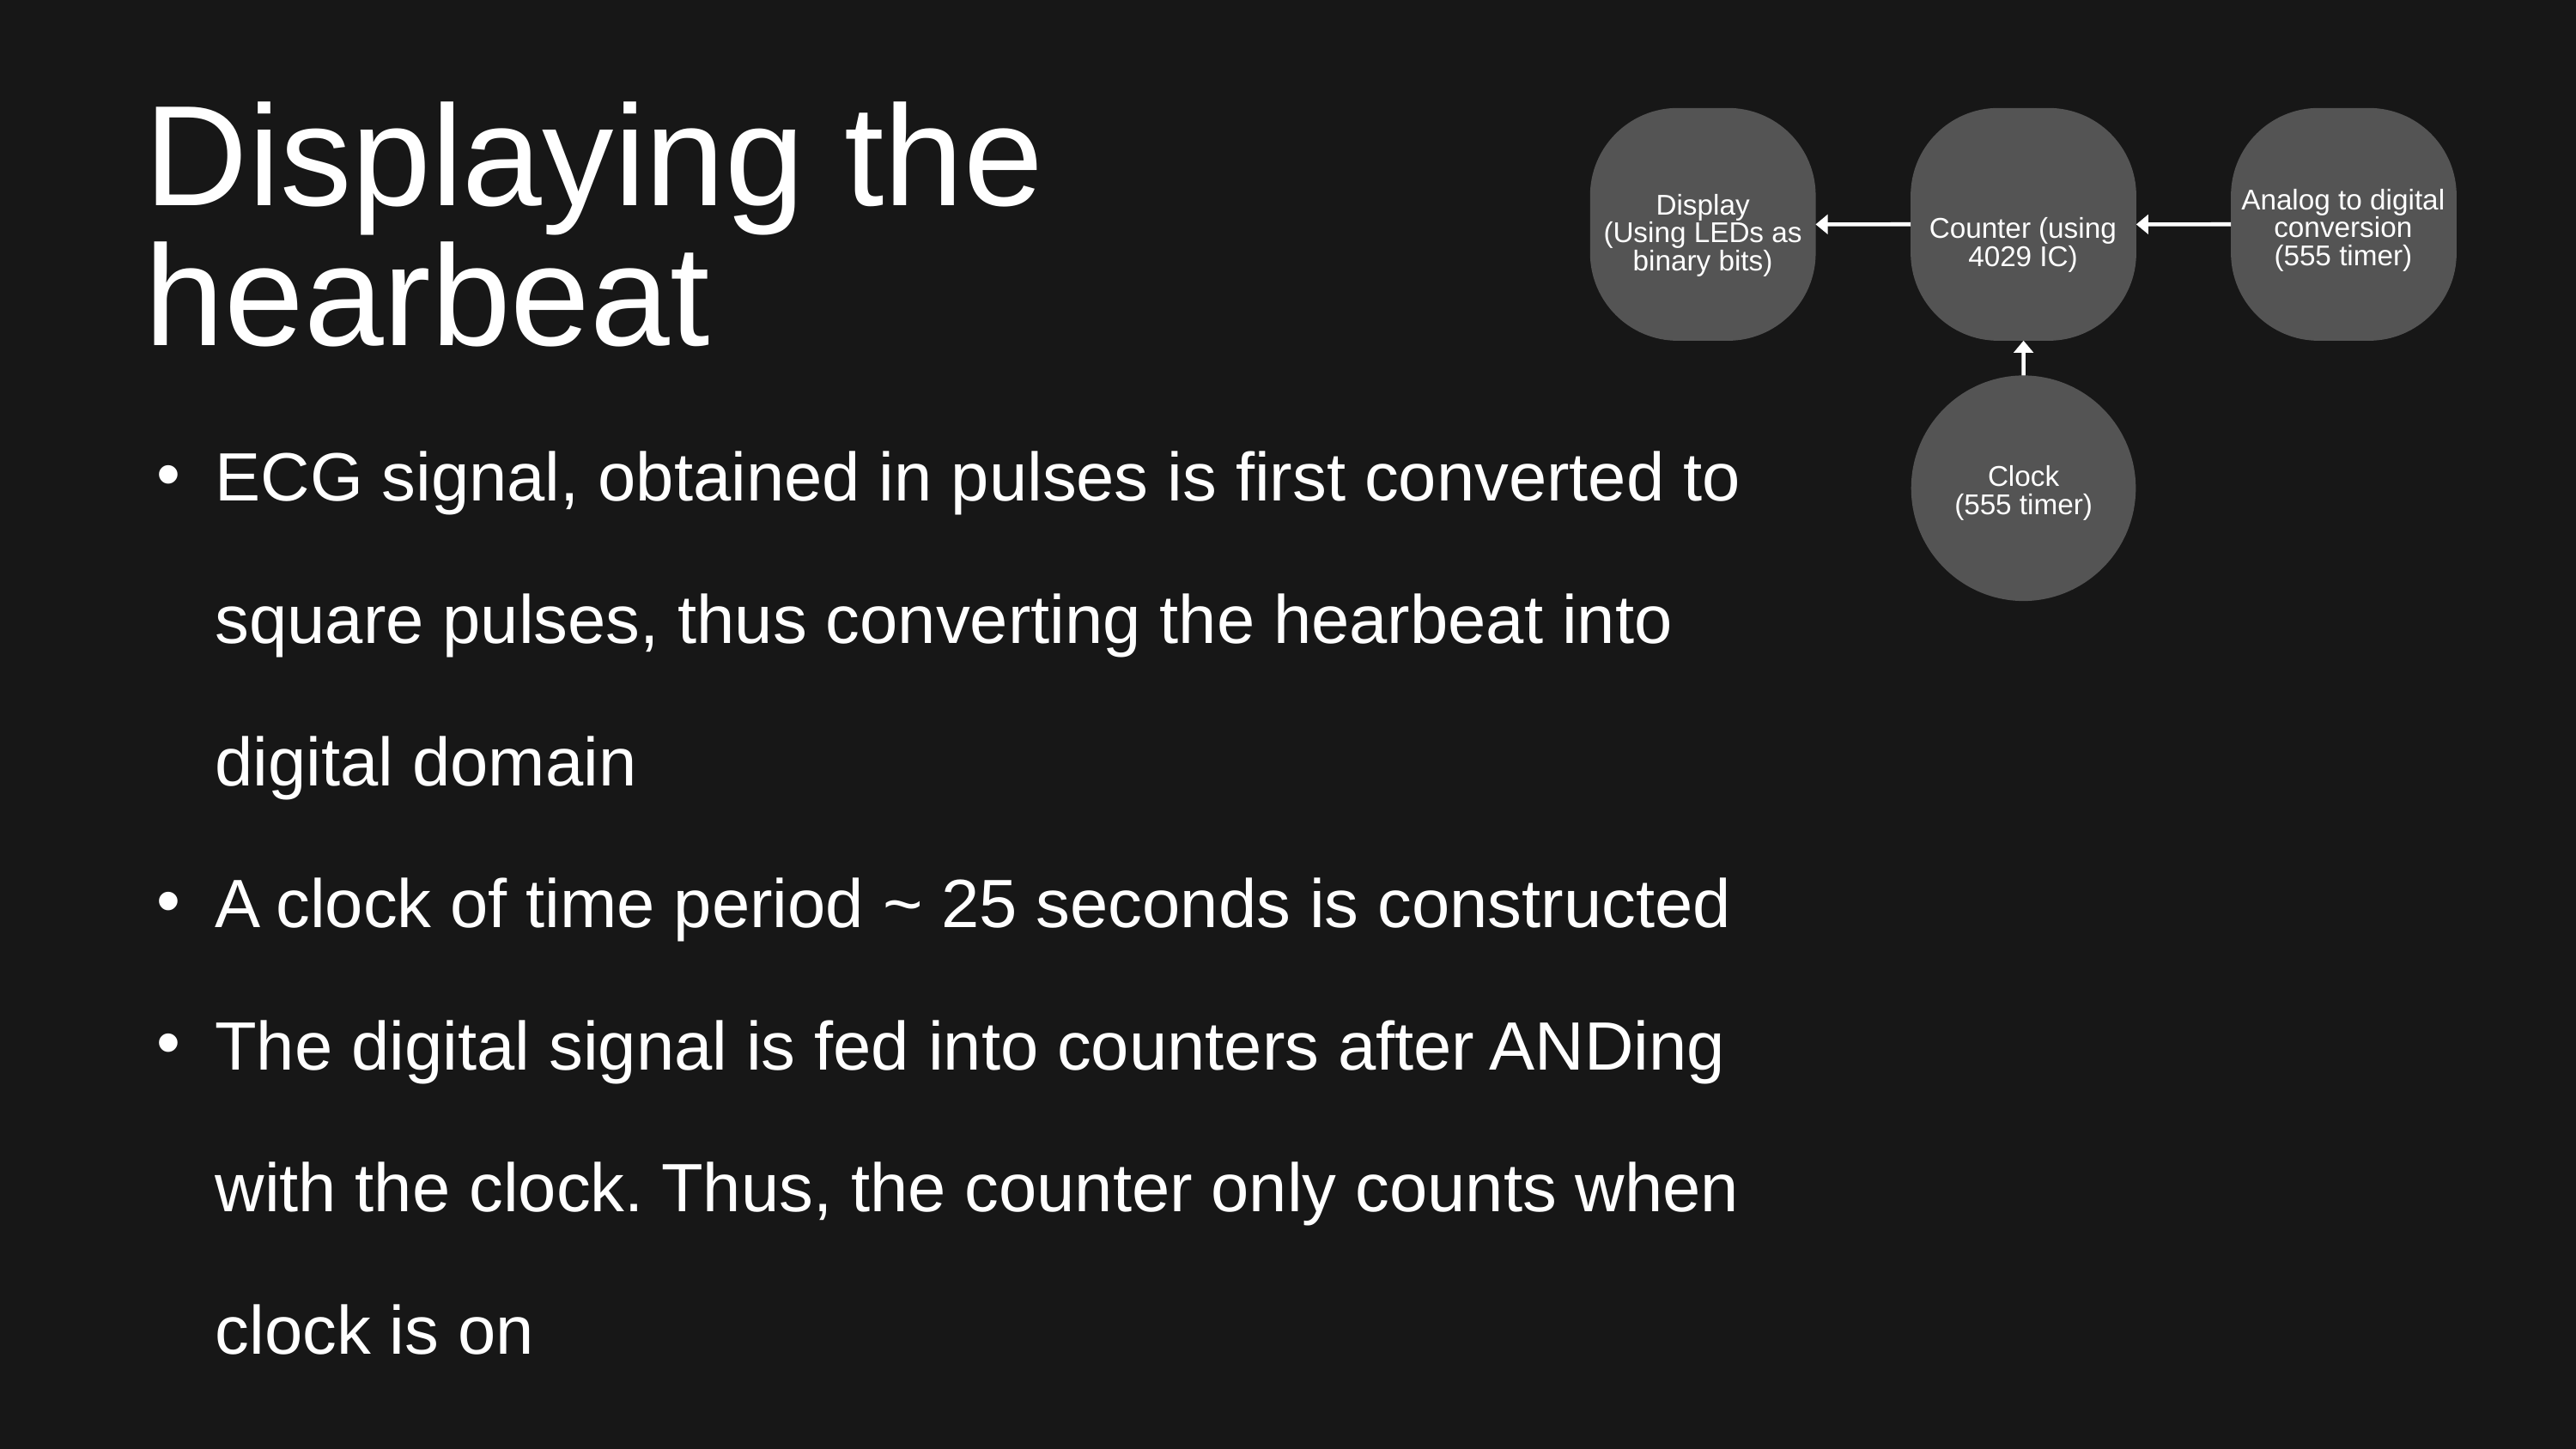

Displaying the hearbeat

Display
(Using LEDs as binary bits)

Counter (using 4029 IC)

Analog to digital conversion
(555 timer)

ECG signal, obtained in pulses is first converted to square pulses, thus converting the hearbeat into digital domain
A clock of time period ~ 25 seconds is constructed
The digital signal is fed into counters after ANDing with the clock. Thus, the counter only counts when clock is on

Clock
(555 timer)